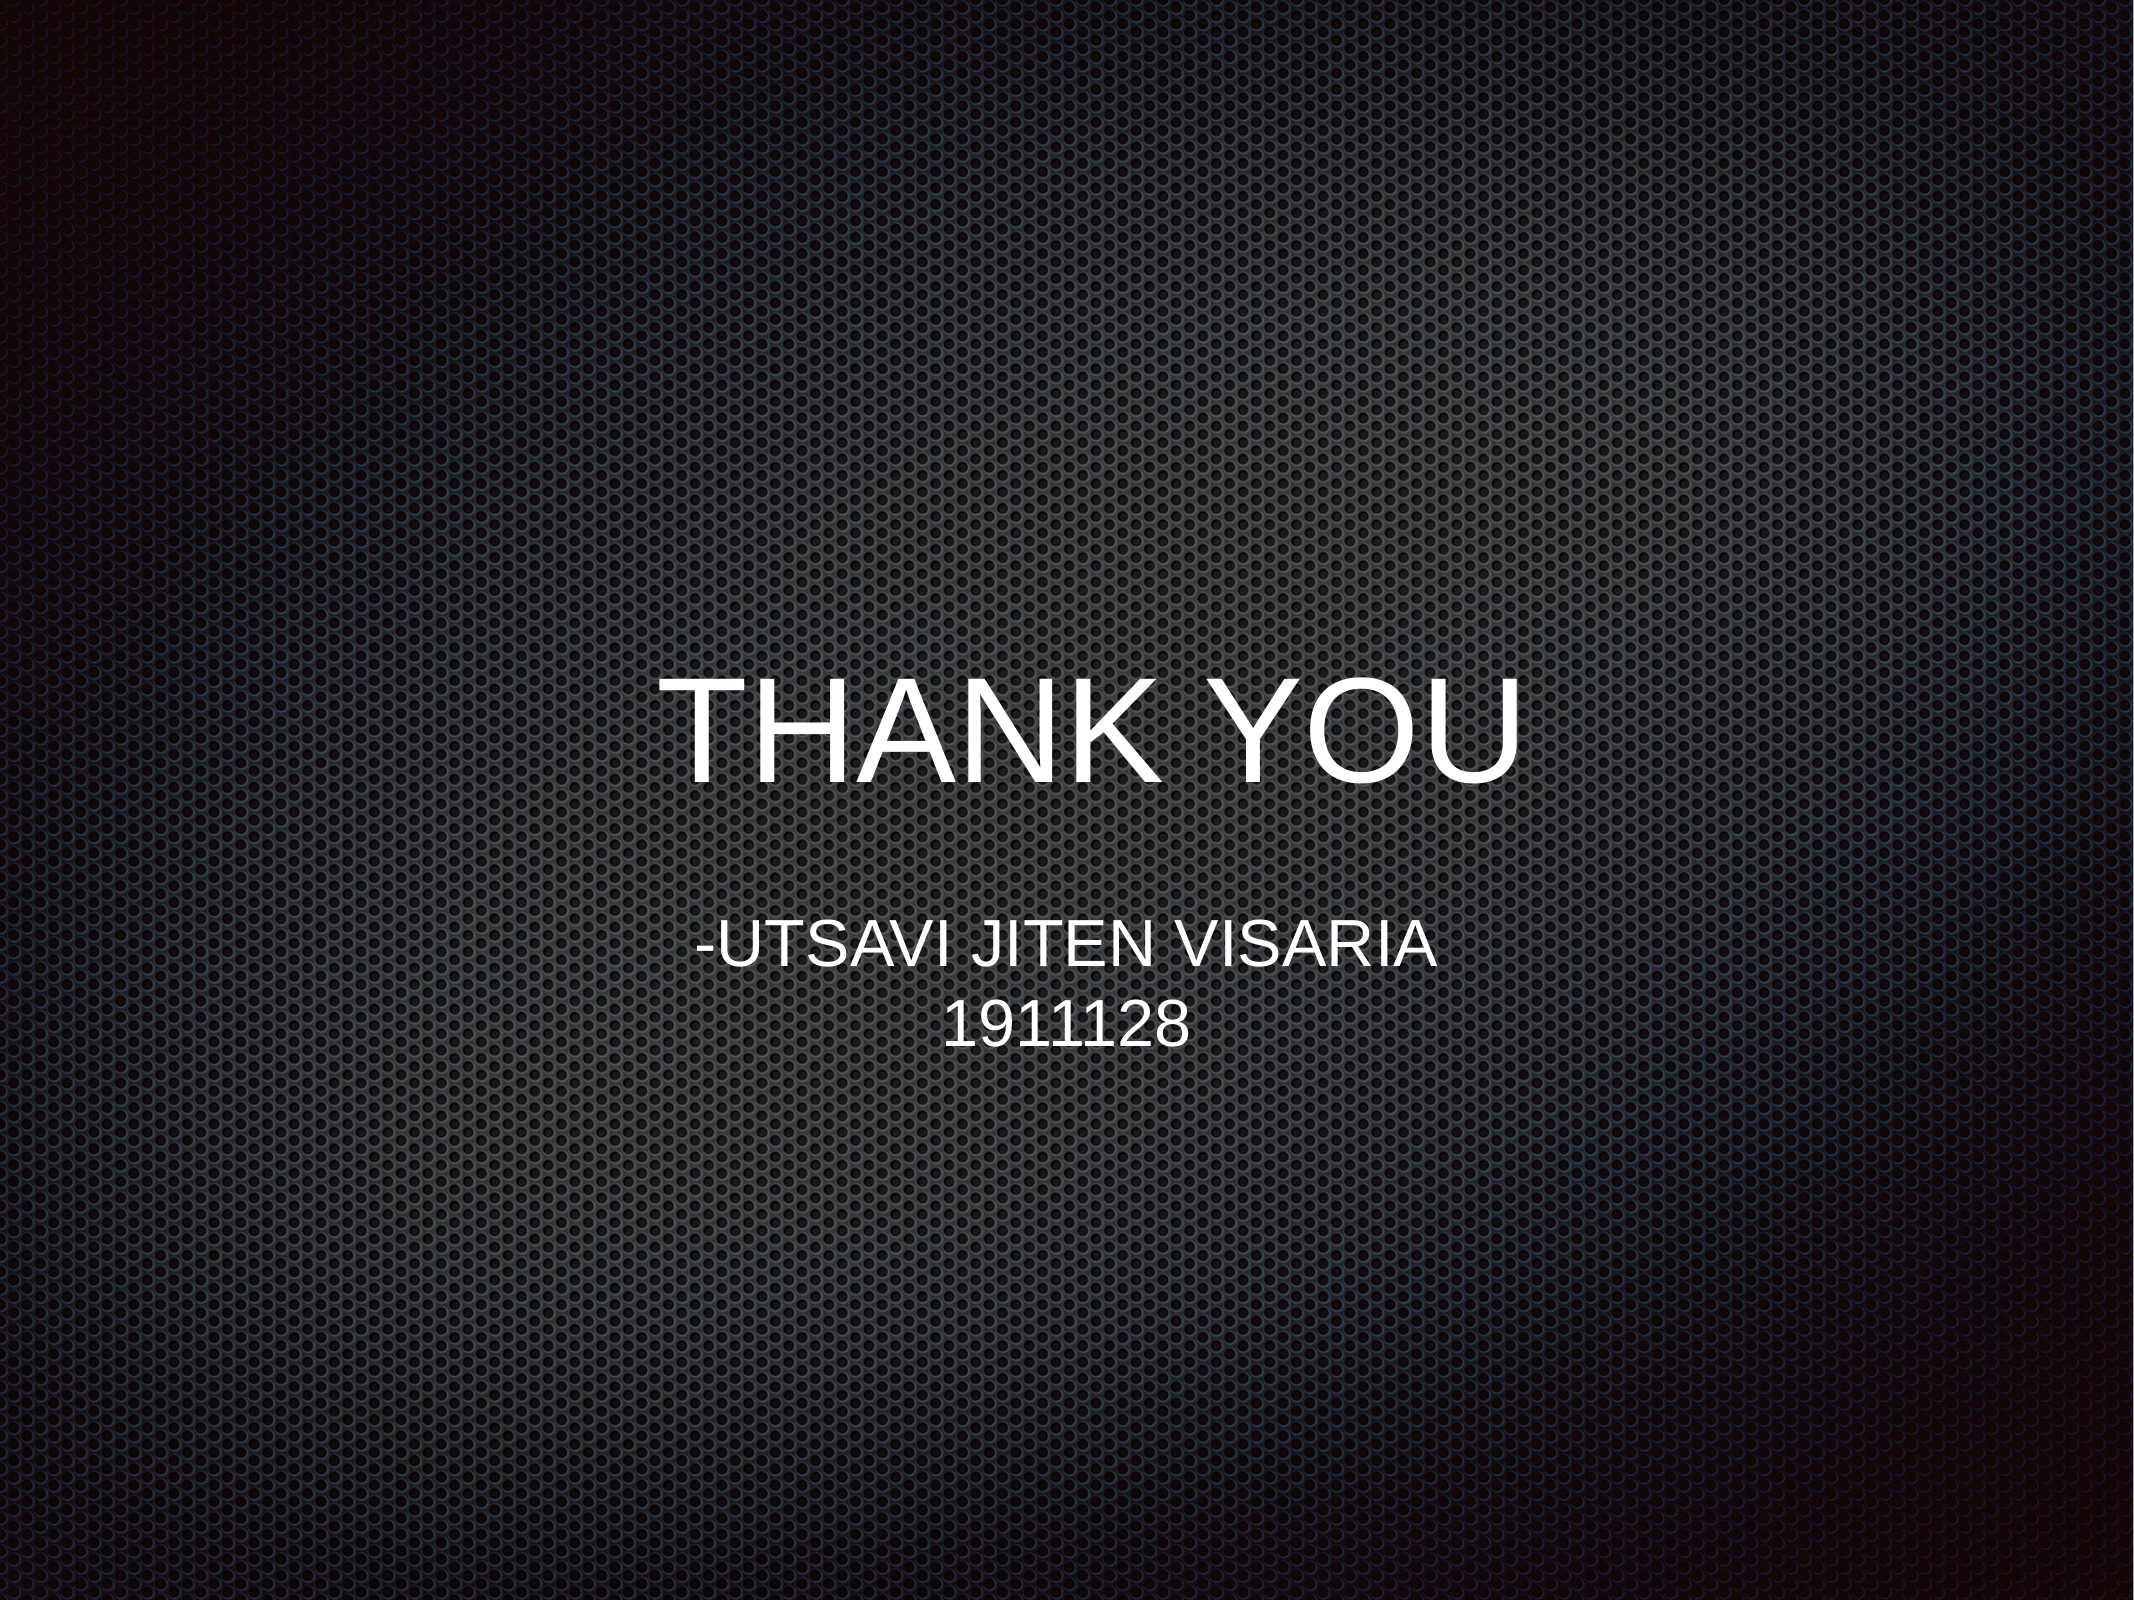

# -UTSAVI JITEN VISARIA 1911128
THANK YOU